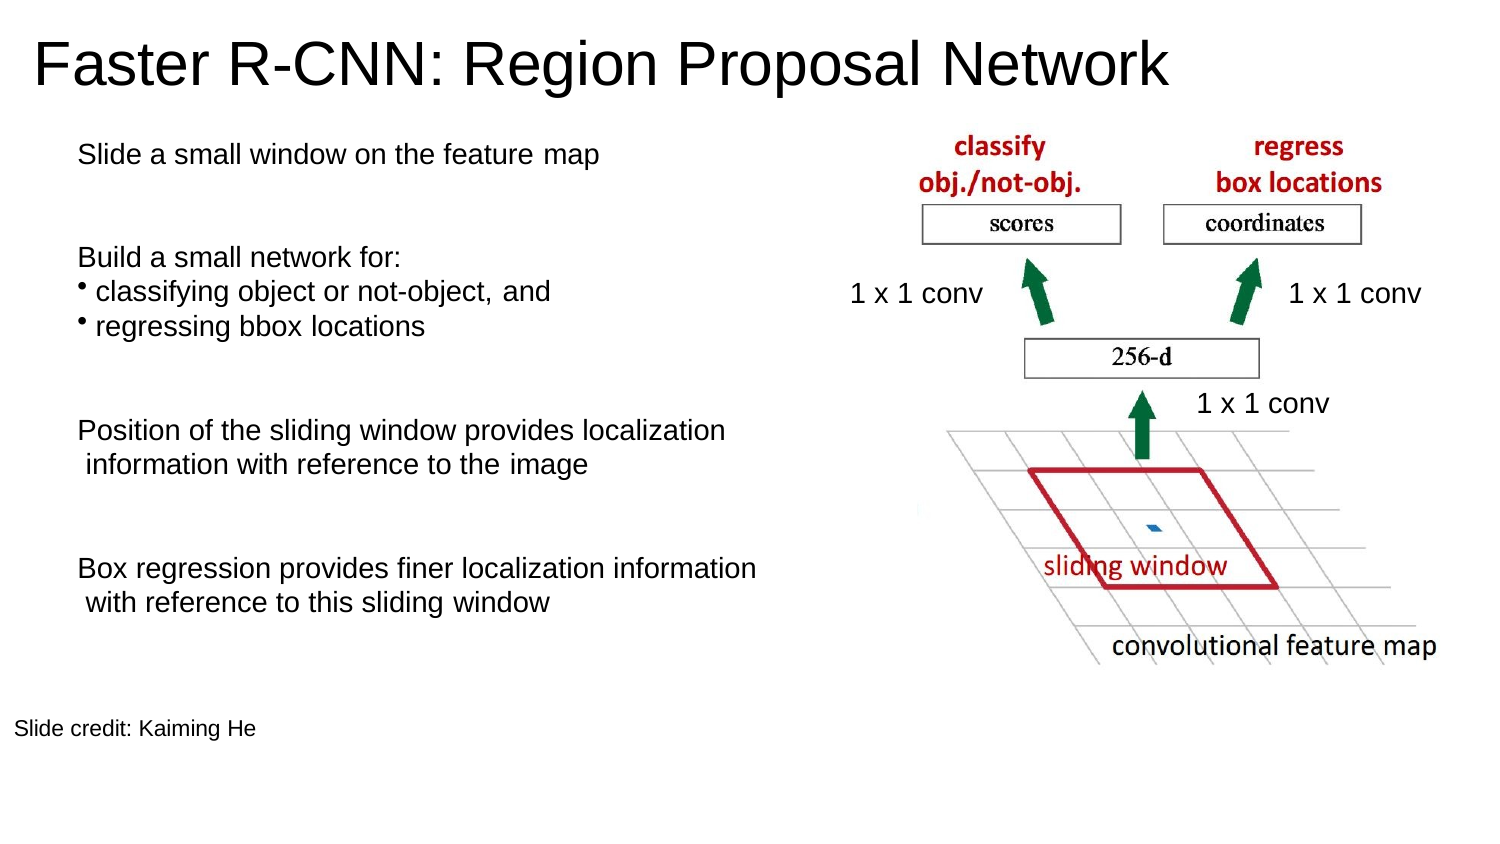

# Faster R-CNN: Region Proposal Network

Slide a small window on the feature map
Build a small network for:
classifying object or not-object, and
regressing bbox locations
1 x 1 conv
1 x 1 conv
1 x 1 conv
Position of the sliding window provides localization  information with reference to the image
Box regression provides finer localization information  with reference to this sliding window
Slide credit: Kaiming He
Fei-Fei Li & Andrej Karpathy & Justin Johnson	Lecture 8 -	1 Feb 2016
Lecture 8 - 81
1 Feb 2016
Fei-Fei Li & Andrej Karpathy & Justin Johnson